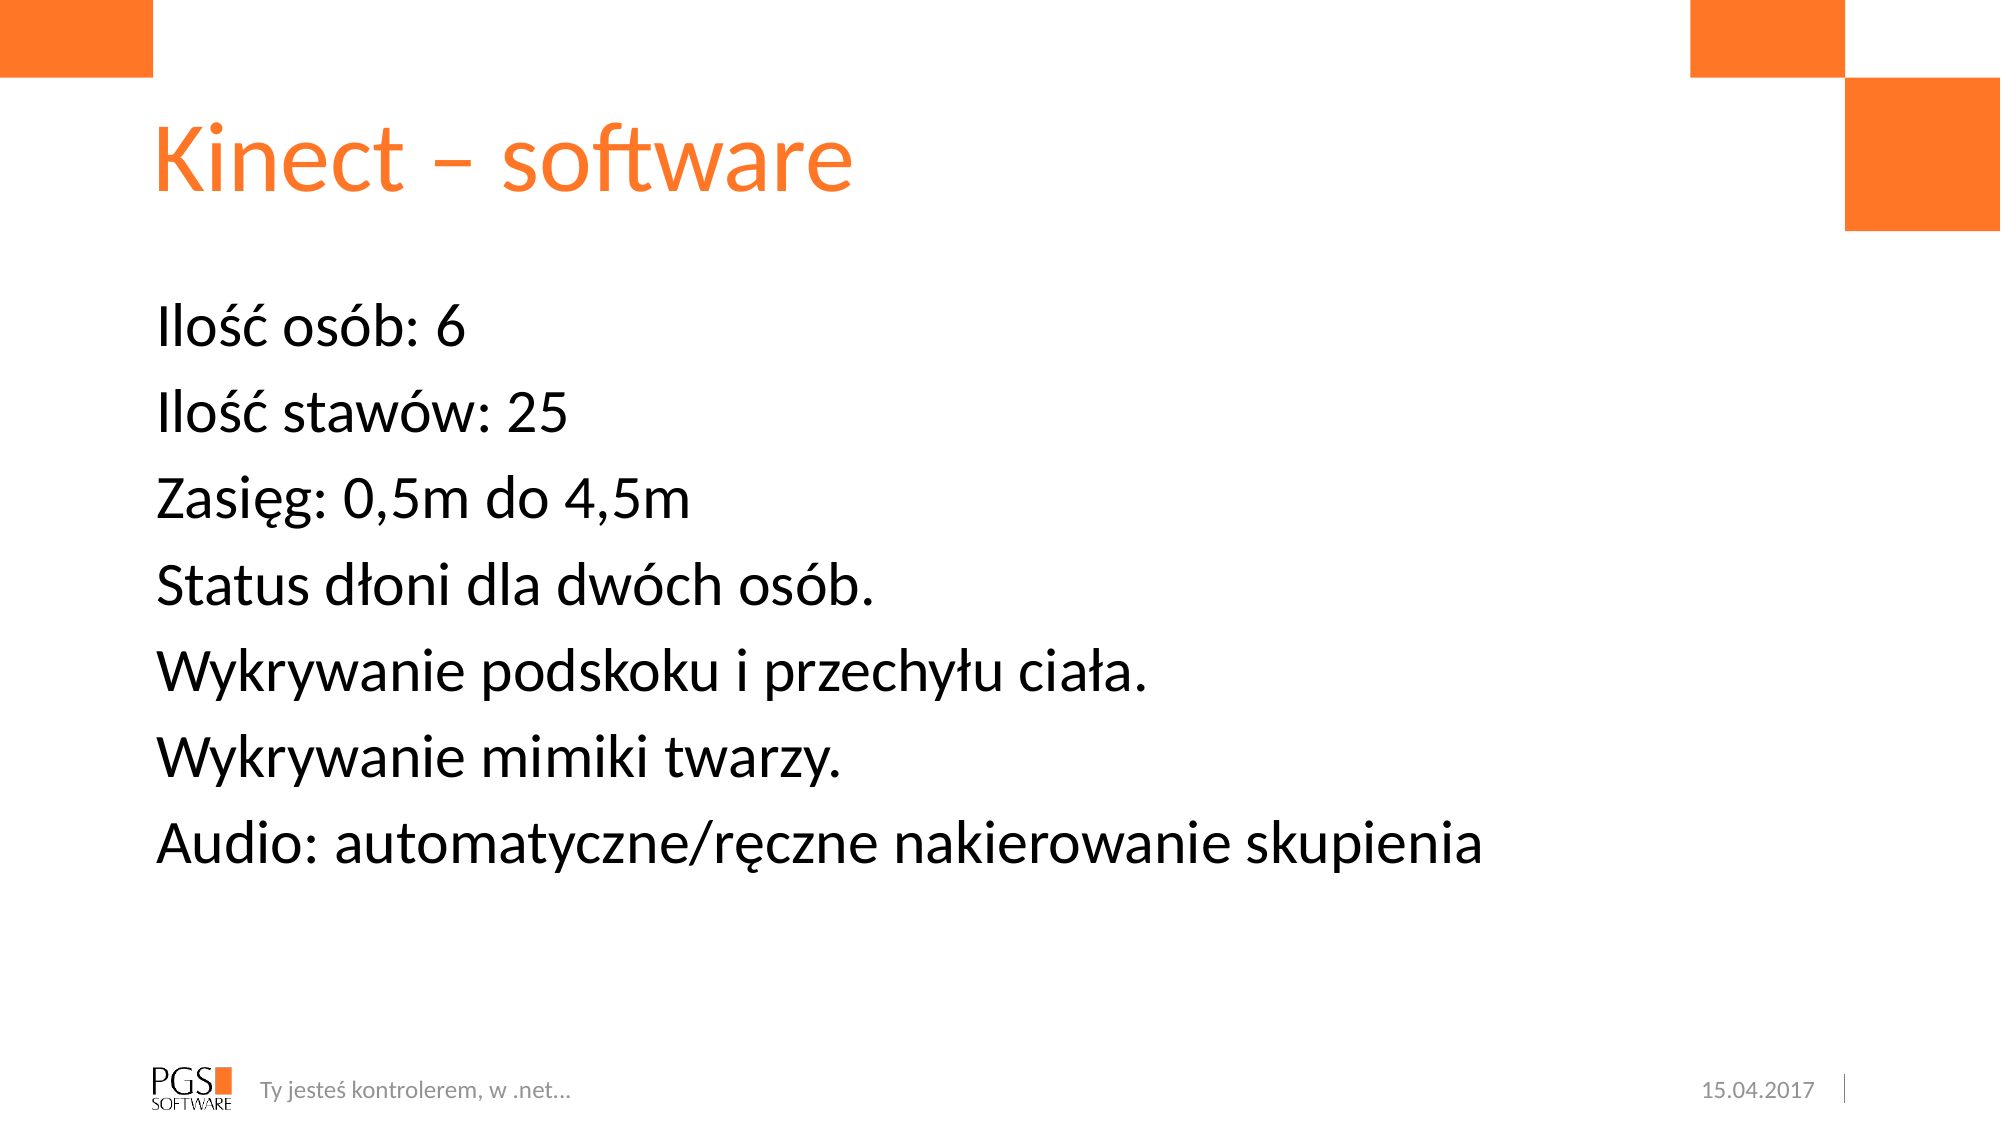

# Kinect – software
Ilość osób: 6
Ilość stawów: 25
Zasięg: 0,5m do 4,5m
Status dłoni dla dwóch osób.
Wykrywanie podskoku i przechyłu ciała.
Wykrywanie mimiki twarzy.
Audio: automatyczne/ręczne nakierowanie skupienia

Ty jesteś kontrolerem, w .net...
15.04.2017